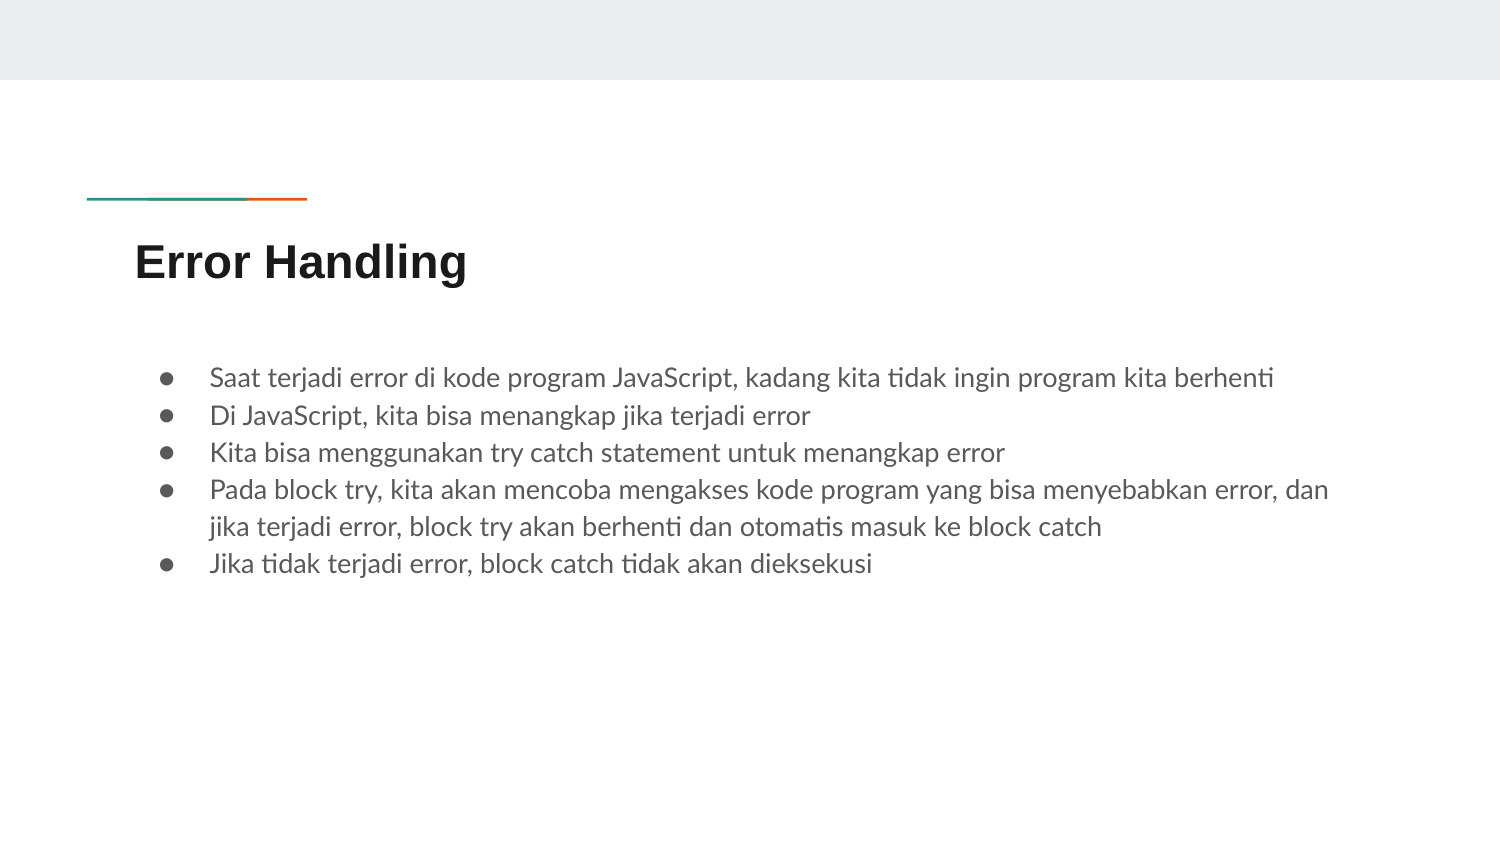

# Error Handling
Saat terjadi error di kode program JavaScript, kadang kita tidak ingin program kita berhenti
Di JavaScript, kita bisa menangkap jika terjadi error
Kita bisa menggunakan try catch statement untuk menangkap error
Pada block try, kita akan mencoba mengakses kode program yang bisa menyebabkan error, dan jika terjadi error, block try akan berhenti dan otomatis masuk ke block catch
Jika tidak terjadi error, block catch tidak akan dieksekusi